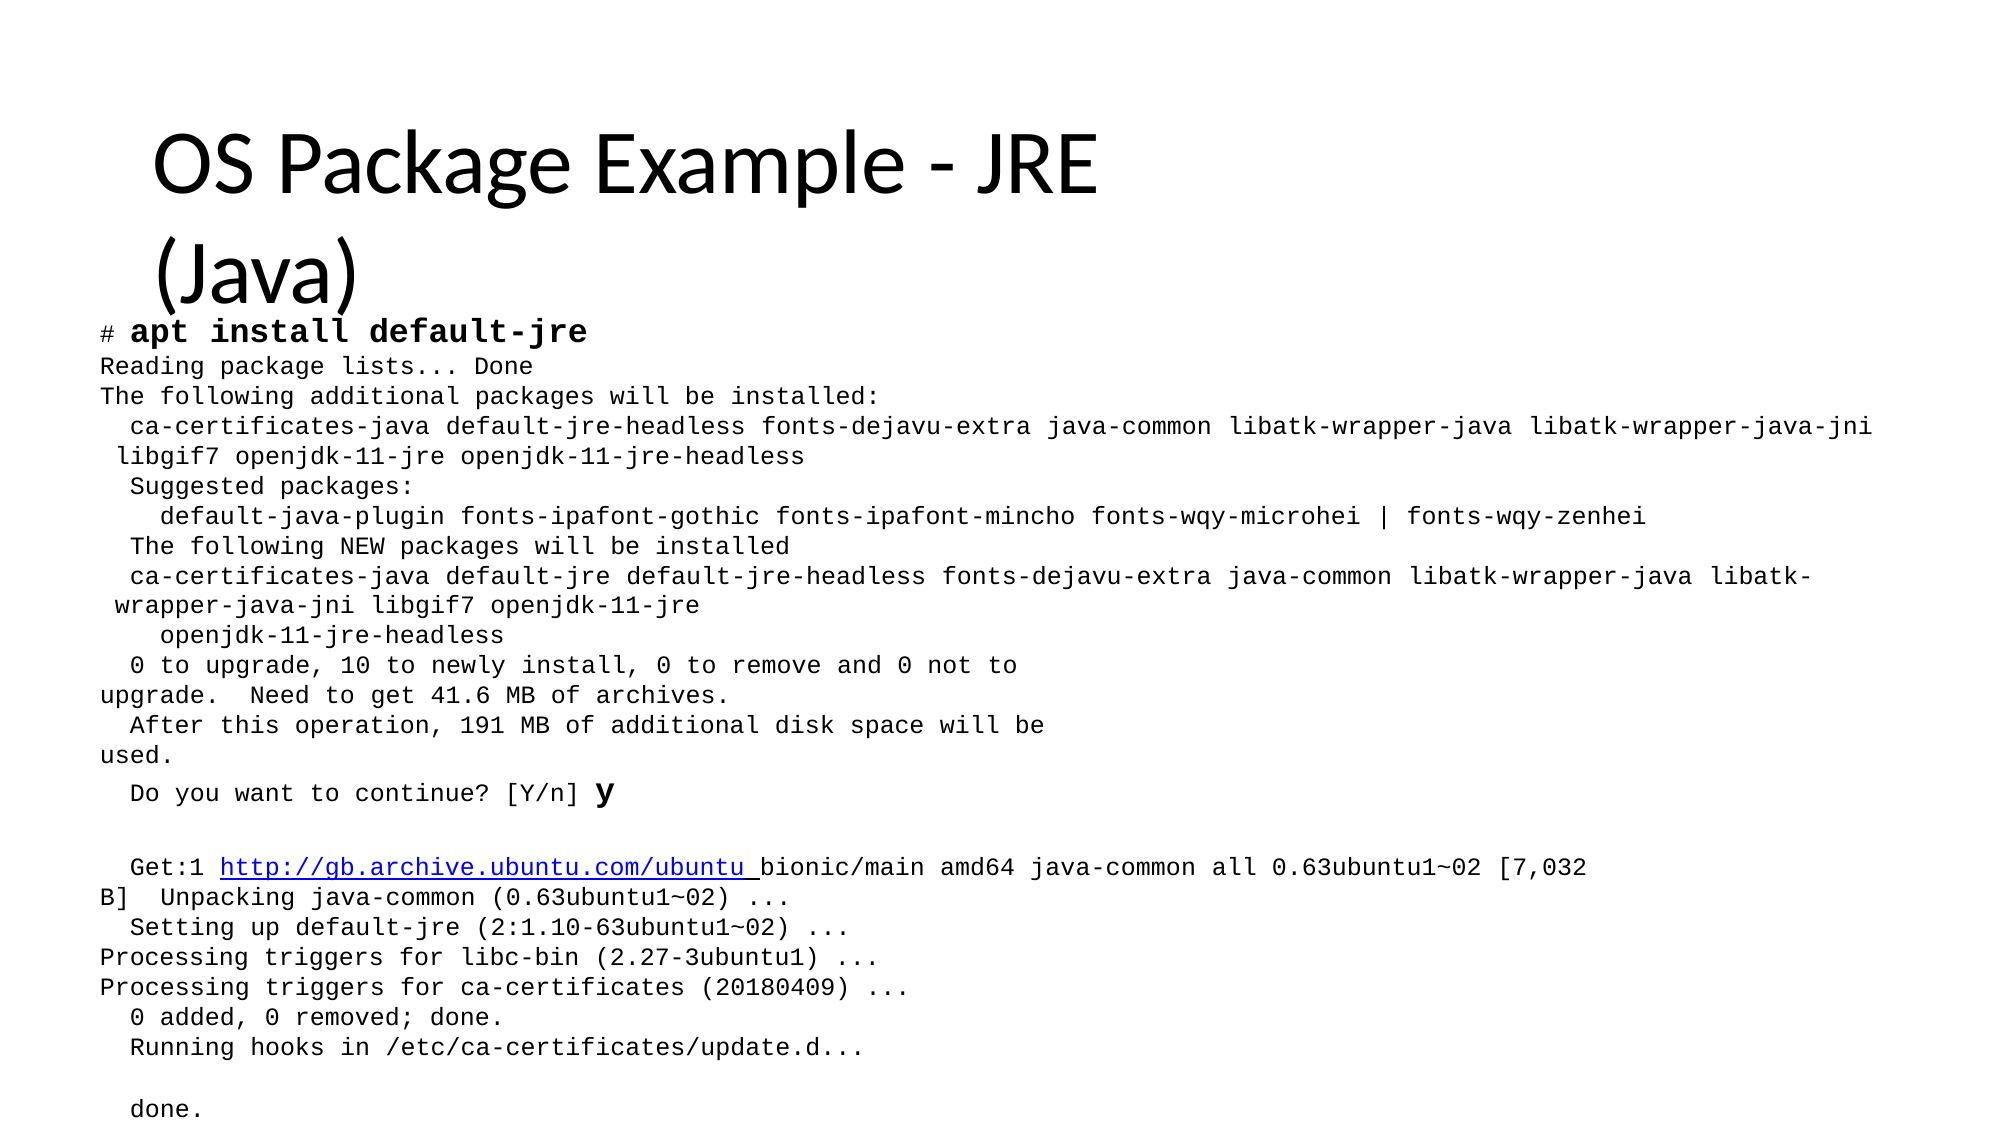

# OS Package Example - JRE (Java)
# apt install default-jre
Reading package lists... Done
The following additional packages will be installed:
ca-certificates-java default-jre-headless fonts-dejavu-extra java-common libatk-wrapper-java libatk-wrapper-java-jni  libgif7 openjdk-11-jre openjdk-11-jre-headless
Suggested packages:
default-java-plugin fonts-ipafont-gothic fonts-ipafont-mincho fonts-wqy-microhei | fonts-wqy-zenhei
The following NEW packages will be installed
ca-certificates-java default-jre default-jre-headless fonts-dejavu-extra java-common libatk-wrapper-java libatk-  wrapper-java-jni libgif7 openjdk-11-jre
openjdk-11-jre-headless
0 to upgrade, 10 to newly install, 0 to remove and 0 not to upgrade.  Need to get 41.6 MB of archives.
After this operation, 191 MB of additional disk space will be used.
Do you want to continue? [Y/n] y

Get:1 http://gb.archive.ubuntu.com/ubuntu bionic/main amd64 java-common all 0.63ubuntu1~02 [7,032 B]  Unpacking java-common (0.63ubuntu1~02) ...
Setting up default-jre (2:1.10-63ubuntu1~02) ...  Processing triggers for libc-bin (2.27-3ubuntu1) ...  Processing triggers for ca-certificates (20180409) ...
0 added, 0 removed; done.
Running hooks in /etc/ca-certificates/update.d...

done.